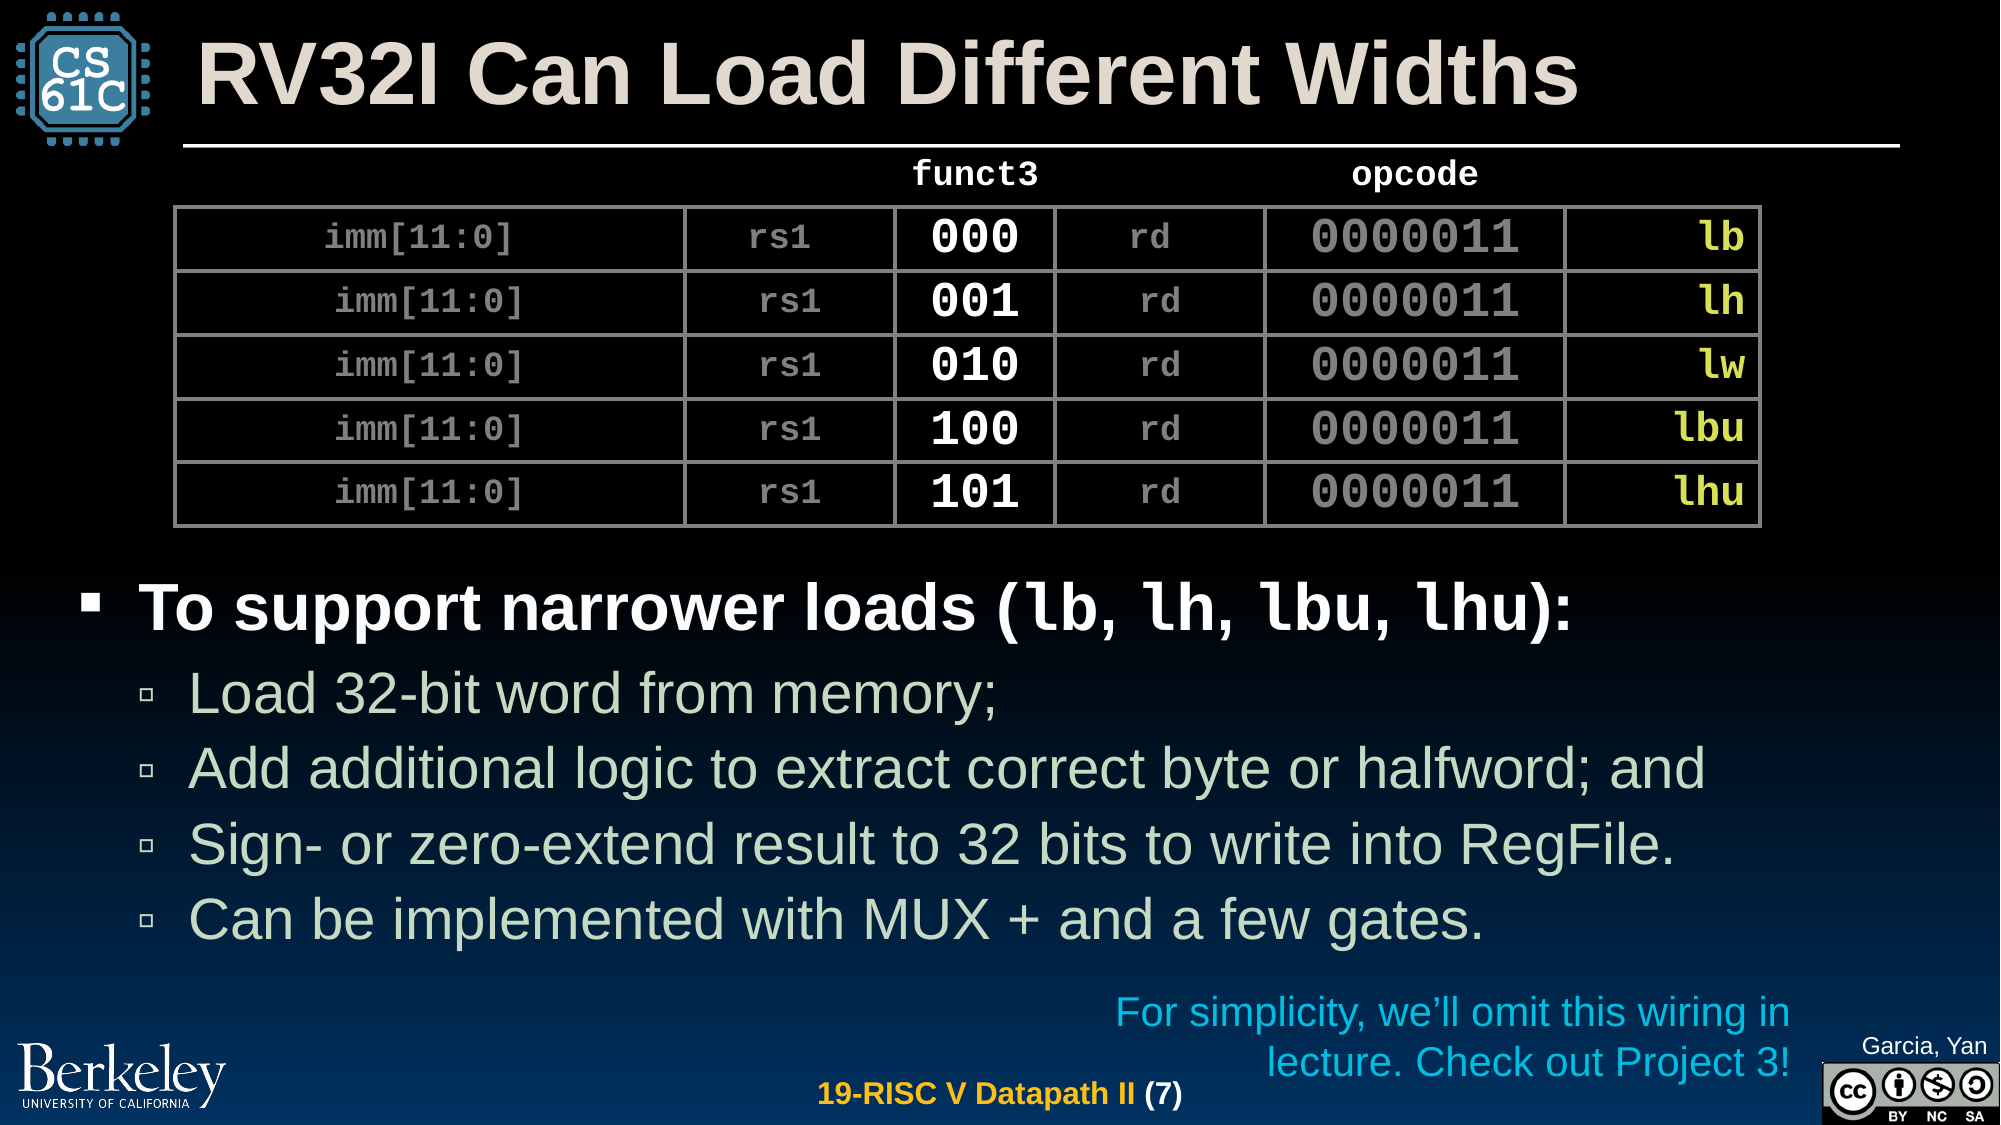

# RV32I Can Load Different Widths
|  |  | funct3 |  | opcode |  |
| --- | --- | --- | --- | --- | --- |
| imm[11:0] | rs1 | 000 | rd | 0000011 | lb |
| imm[11:0] | rs1 | 001 | rd | 0000011 | lh |
| imm[11:0] | rs1 | 010 | rd | 0000011 | lw |
| imm[11:0] | rs1 | 100 | rd | 0000011 | lbu |
| imm[11:0] | rs1 | 101 | rd | 0000011 | lhu |
To support narrower loads (lb, lh, lbu, lhu):
Load 32-bit word from memory;
Add additional logic to extract correct byte or halfword; and
Sign- or zero-extend result to 32 bits to write into RegFile.
Can be implemented with MUX + and a few gates.
For simplicity, we’ll omit this wiring in lecture. Check out Project 3!